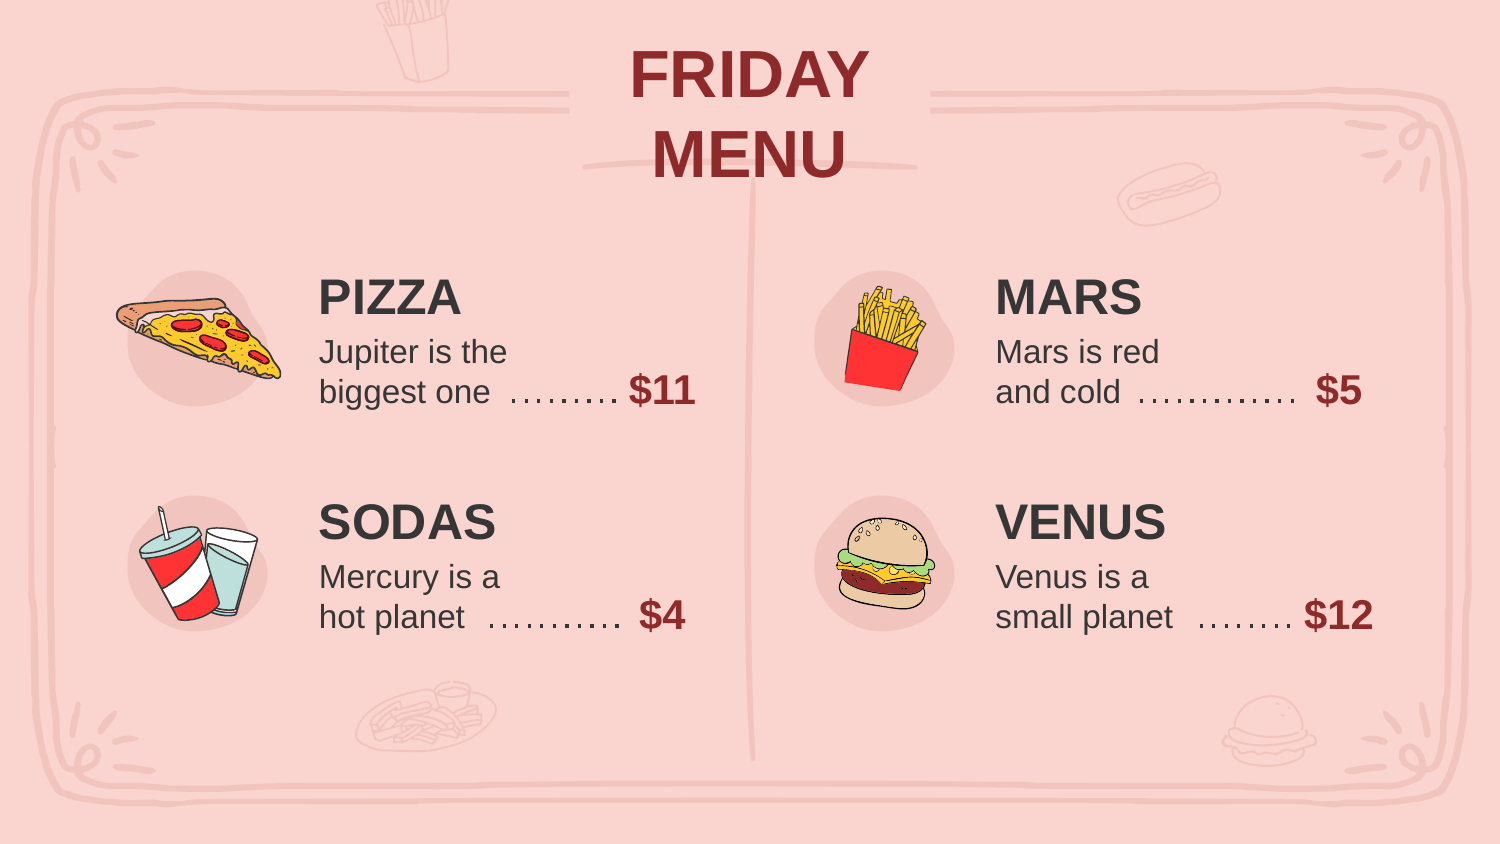

# FRIDAY MENU

PIZZA
MARS

Jupiter is the biggest one
Mars is red and cold
$11
$5

SODAS
VENUS

Mercury is a hot planet
Venus is a small planet
$4
$12